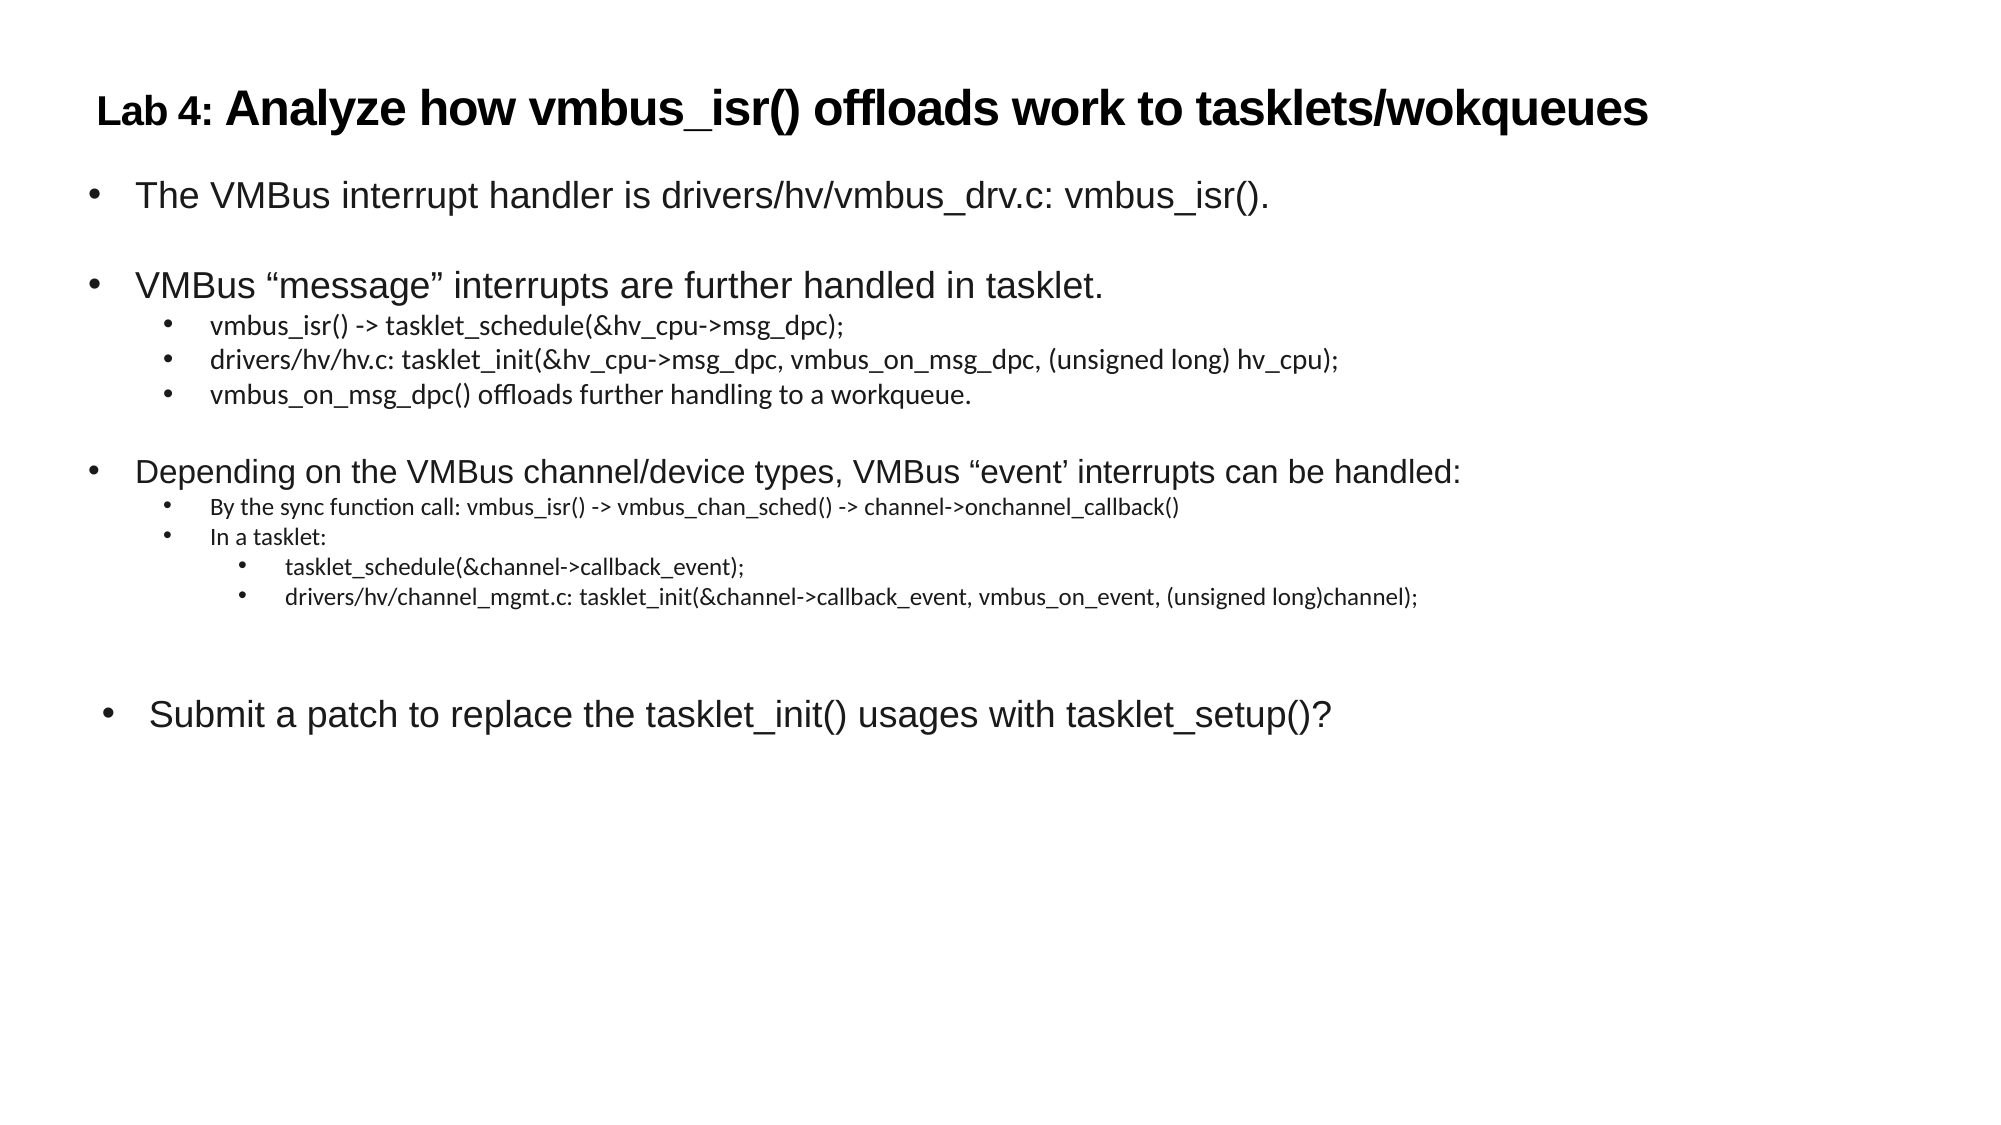

Lab 4: Analyze how vmbus_isr() offloads work to tasklets/wokqueues
The VMBus interrupt handler is drivers/hv/vmbus_drv.c: vmbus_isr().

VMBus “message” interrupts are further handled in tasklet.
vmbus_isr() -> tasklet_schedule(&hv_cpu->msg_dpc);
drivers/hv/hv.c: tasklet_init(&hv_cpu->msg_dpc, vmbus_on_msg_dpc, (unsigned long) hv_cpu);
vmbus_on_msg_dpc() offloads further handling to a workqueue.

Depending on the VMBus channel/device types, VMBus “event’ interrupts can be handled:
By the sync function call: vmbus_isr() -> vmbus_chan_sched() -> channel->onchannel_callback()
In a tasklet:
tasklet_schedule(&channel->callback_event);
drivers/hv/channel_mgmt.c: tasklet_init(&channel->callback_event, vmbus_on_event, (unsigned long)channel);
Submit a patch to replace the tasklet_init() usages with tasklet_setup()?